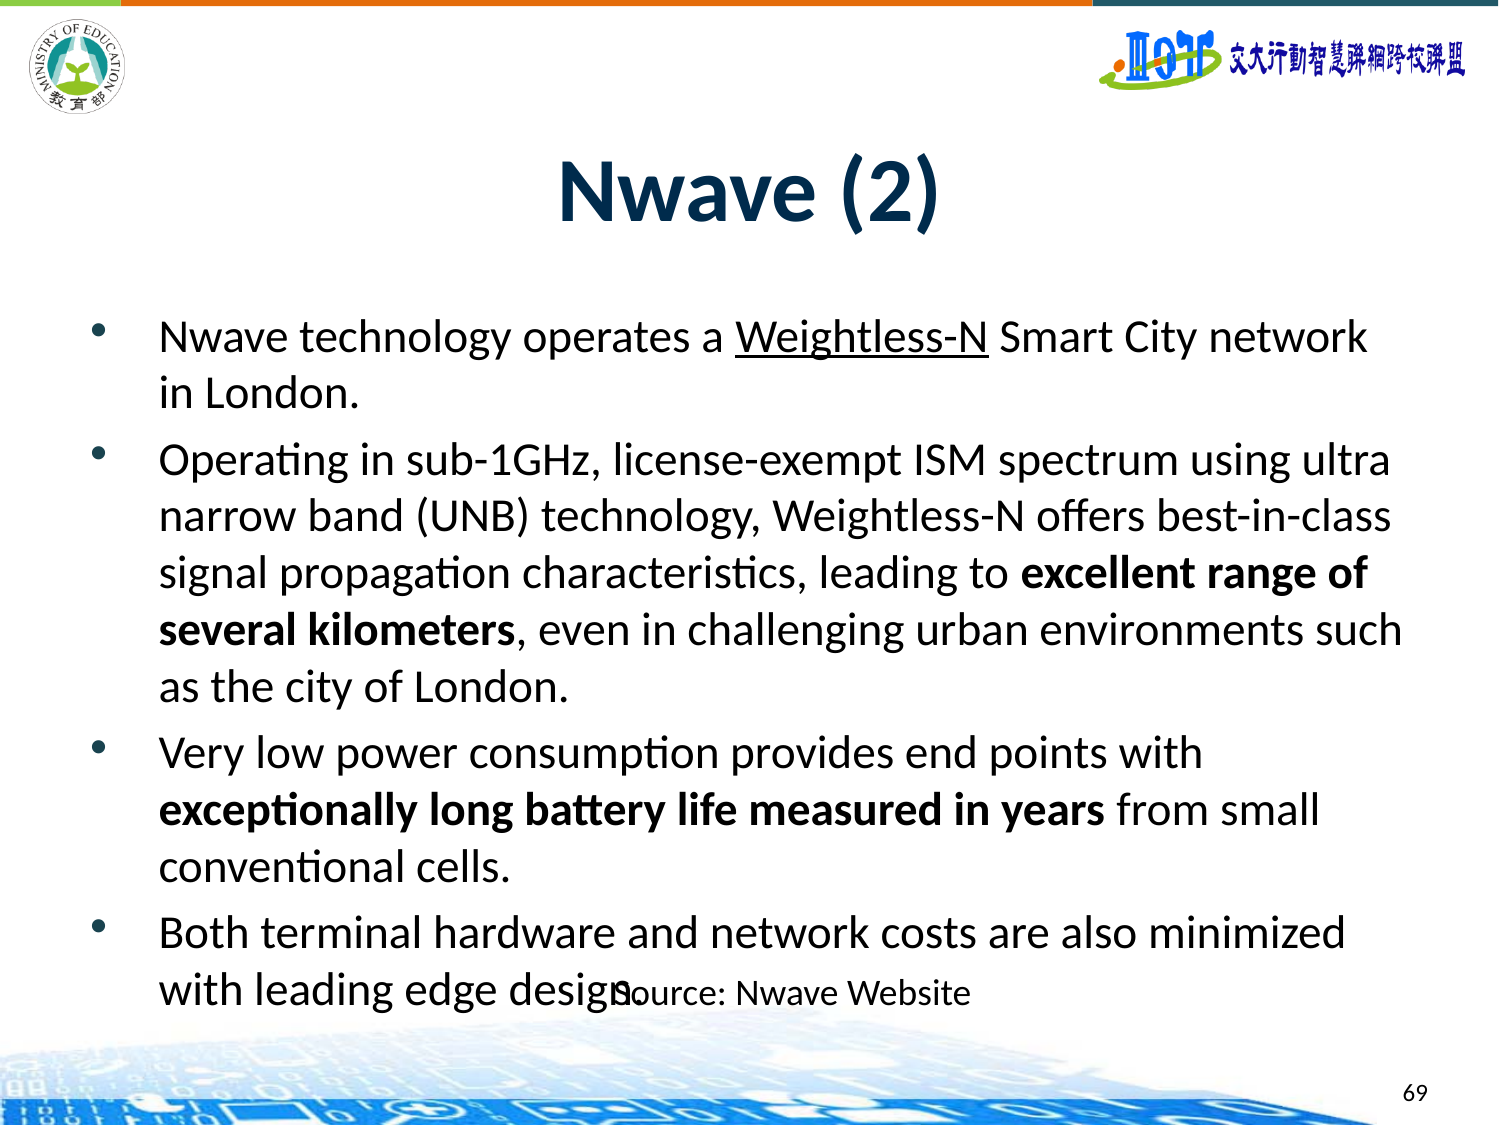

# Nwave (2)
Nwave technology operates a Weightless-N Smart City network in London.
Operating in sub-1GHz, license-exempt ISM spectrum using ultra narrow band (UNB) technology, Weightless-N offers best-in-class signal propagation characteristics, leading to excellent range of several kilometers, even in challenging urban environments such as the city of London.
Very low power consumption provides end points with exceptionally long battery life measured in years from small conventional cells.
Both terminal hardware and network costs are also minimized with leading edge design.

Source: Nwave Website
69